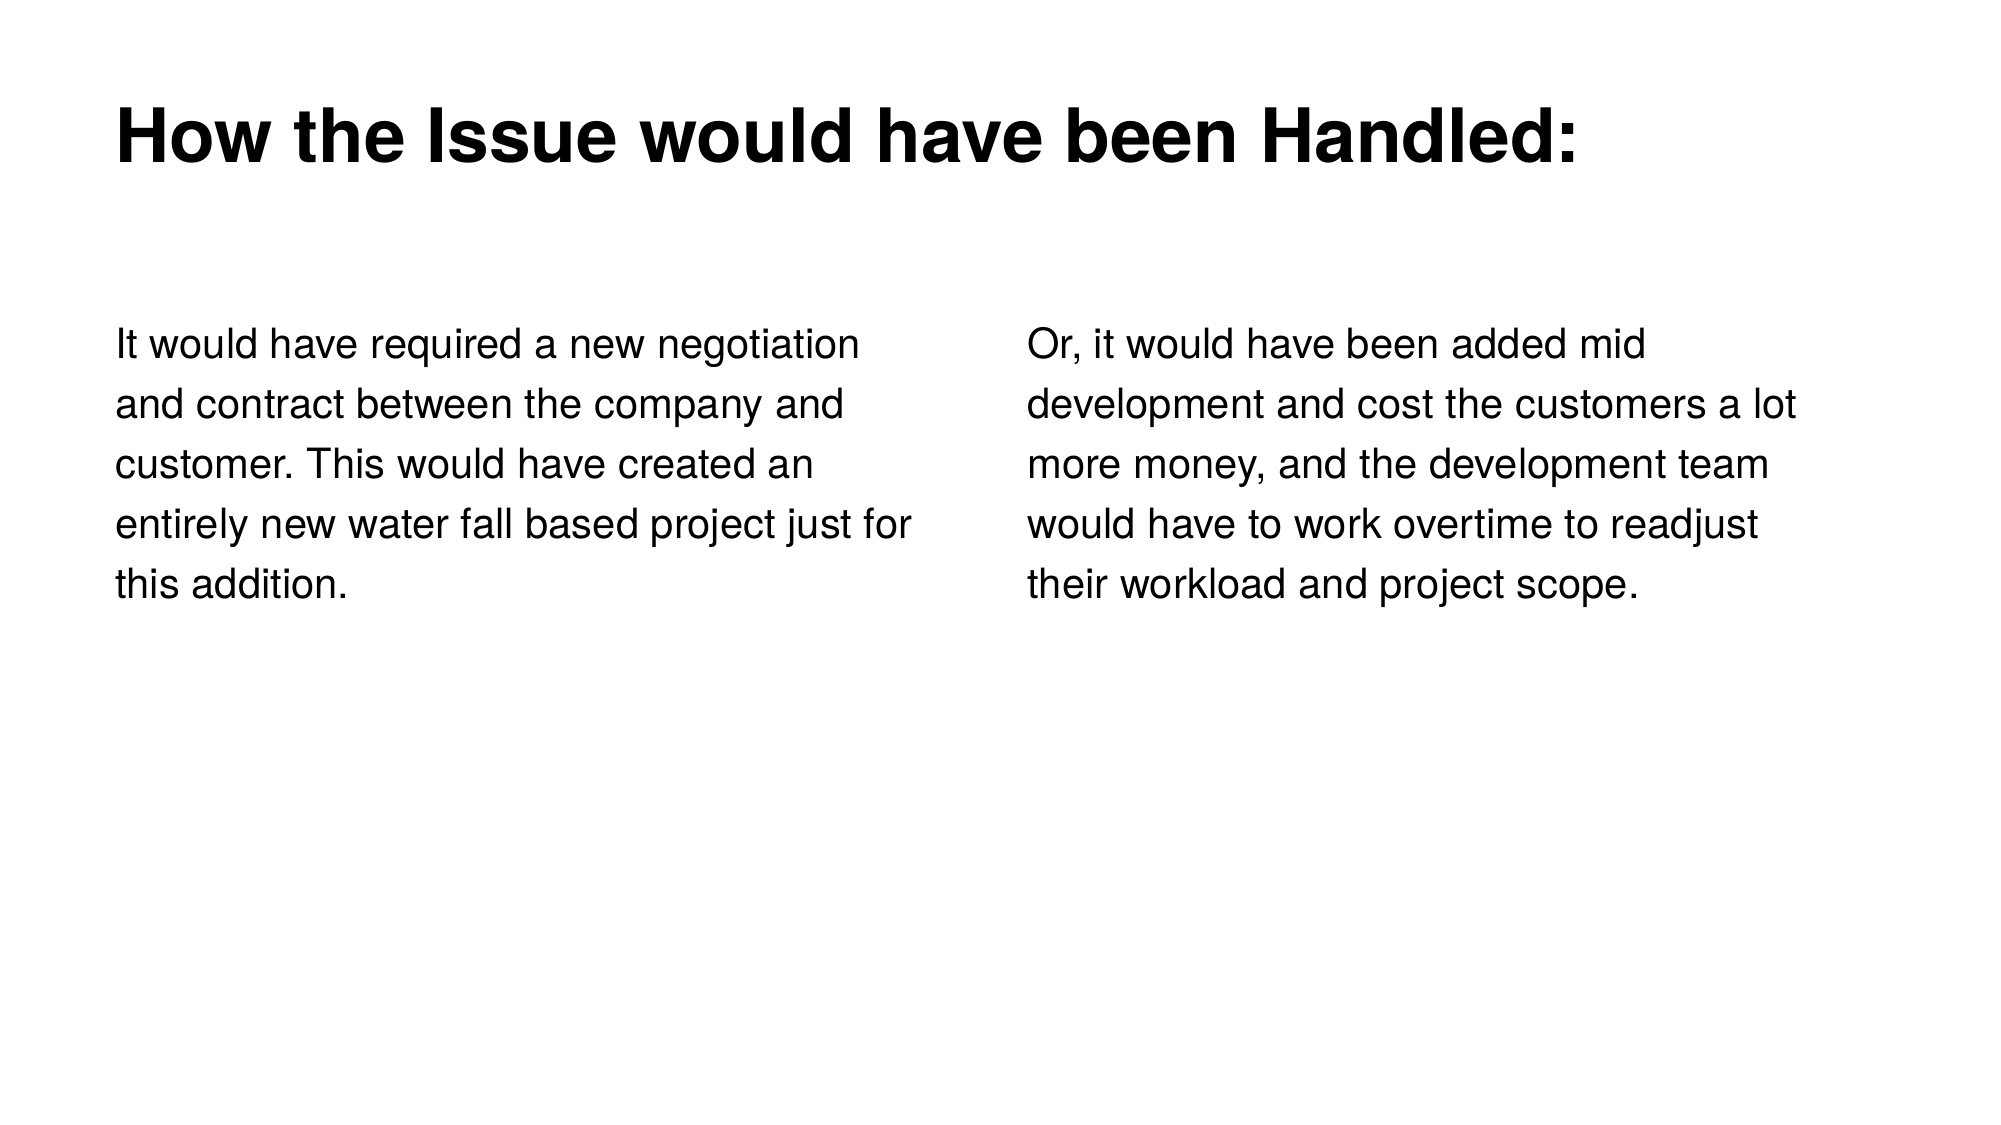

# How the Issue would have been Handled:
It would have required a new negotiation and contract between the company and customer. This would have created an entirely new water fall based project just for this addition.
Or, it would have been added mid development and cost the customers a lot more money, and the development team would have to work overtime to readjust their workload and project scope.